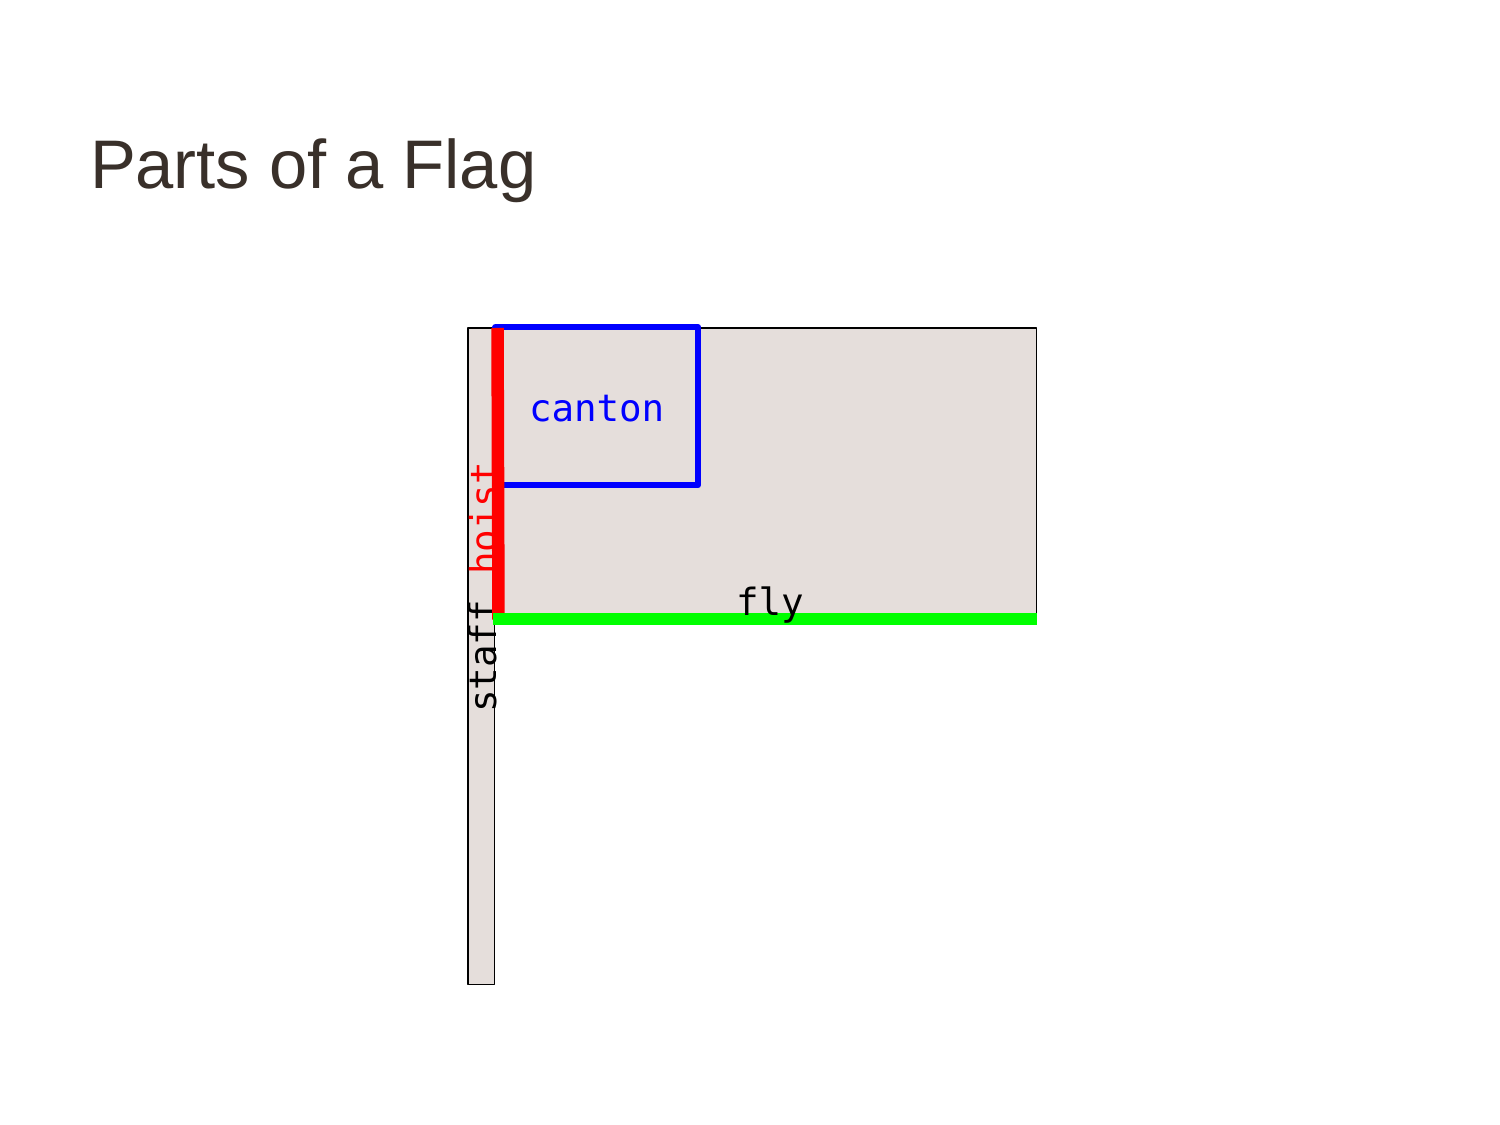

# Parts of a Flag
canton

hoist
fly
staff